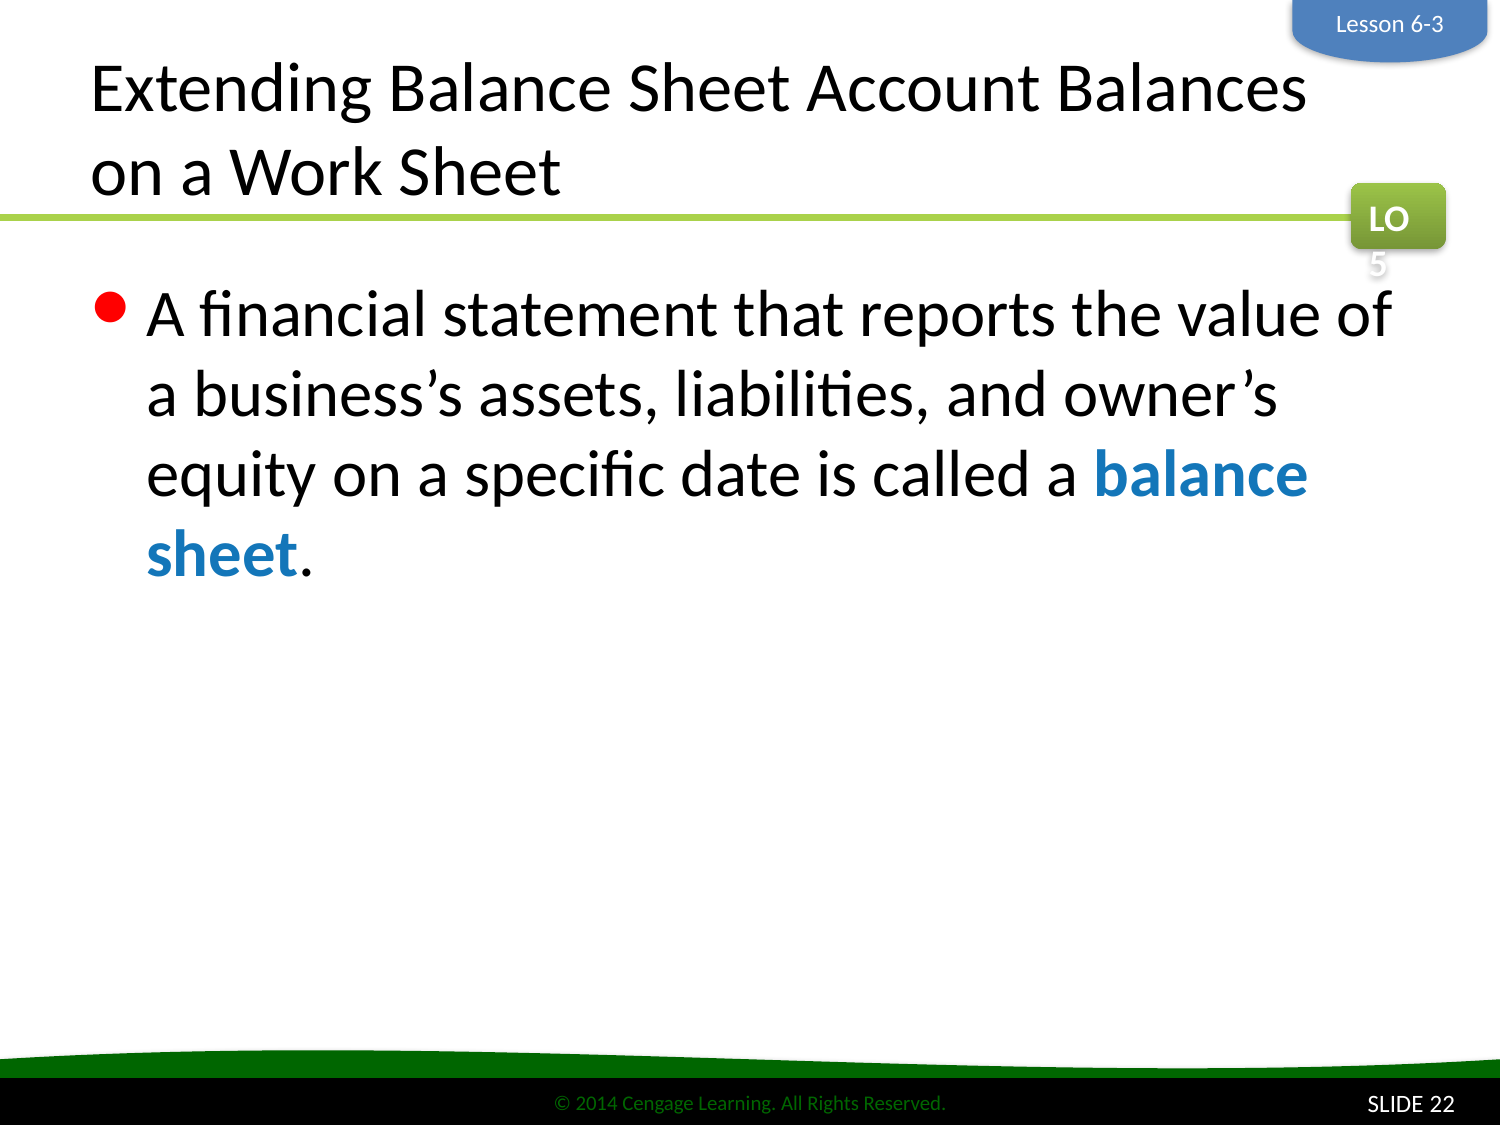

Lesson 6-3

# Extending Balance Sheet Account Balances on a Work Sheet
LO5
A financial statement that reports the value of a business’s assets, liabilities, and owner’s equity on a specific date is called a balance sheet.
SLIDE 22